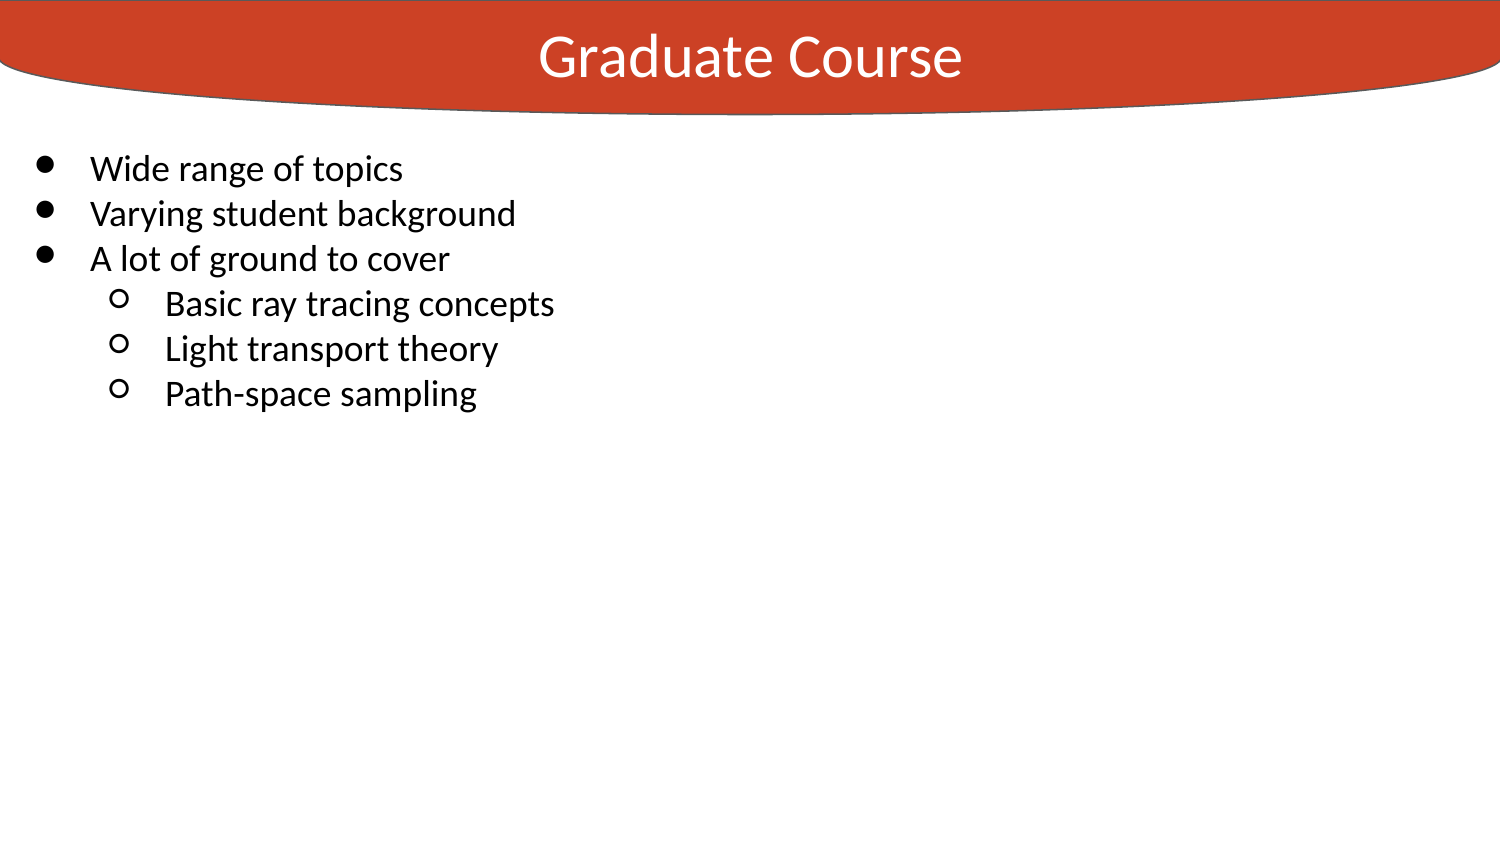

Graduate Course
Experiments
Wide range of topics
Varying student background
A lot of ground to cover
Basic ray tracing concepts
Light transport theory
Path-space sampling